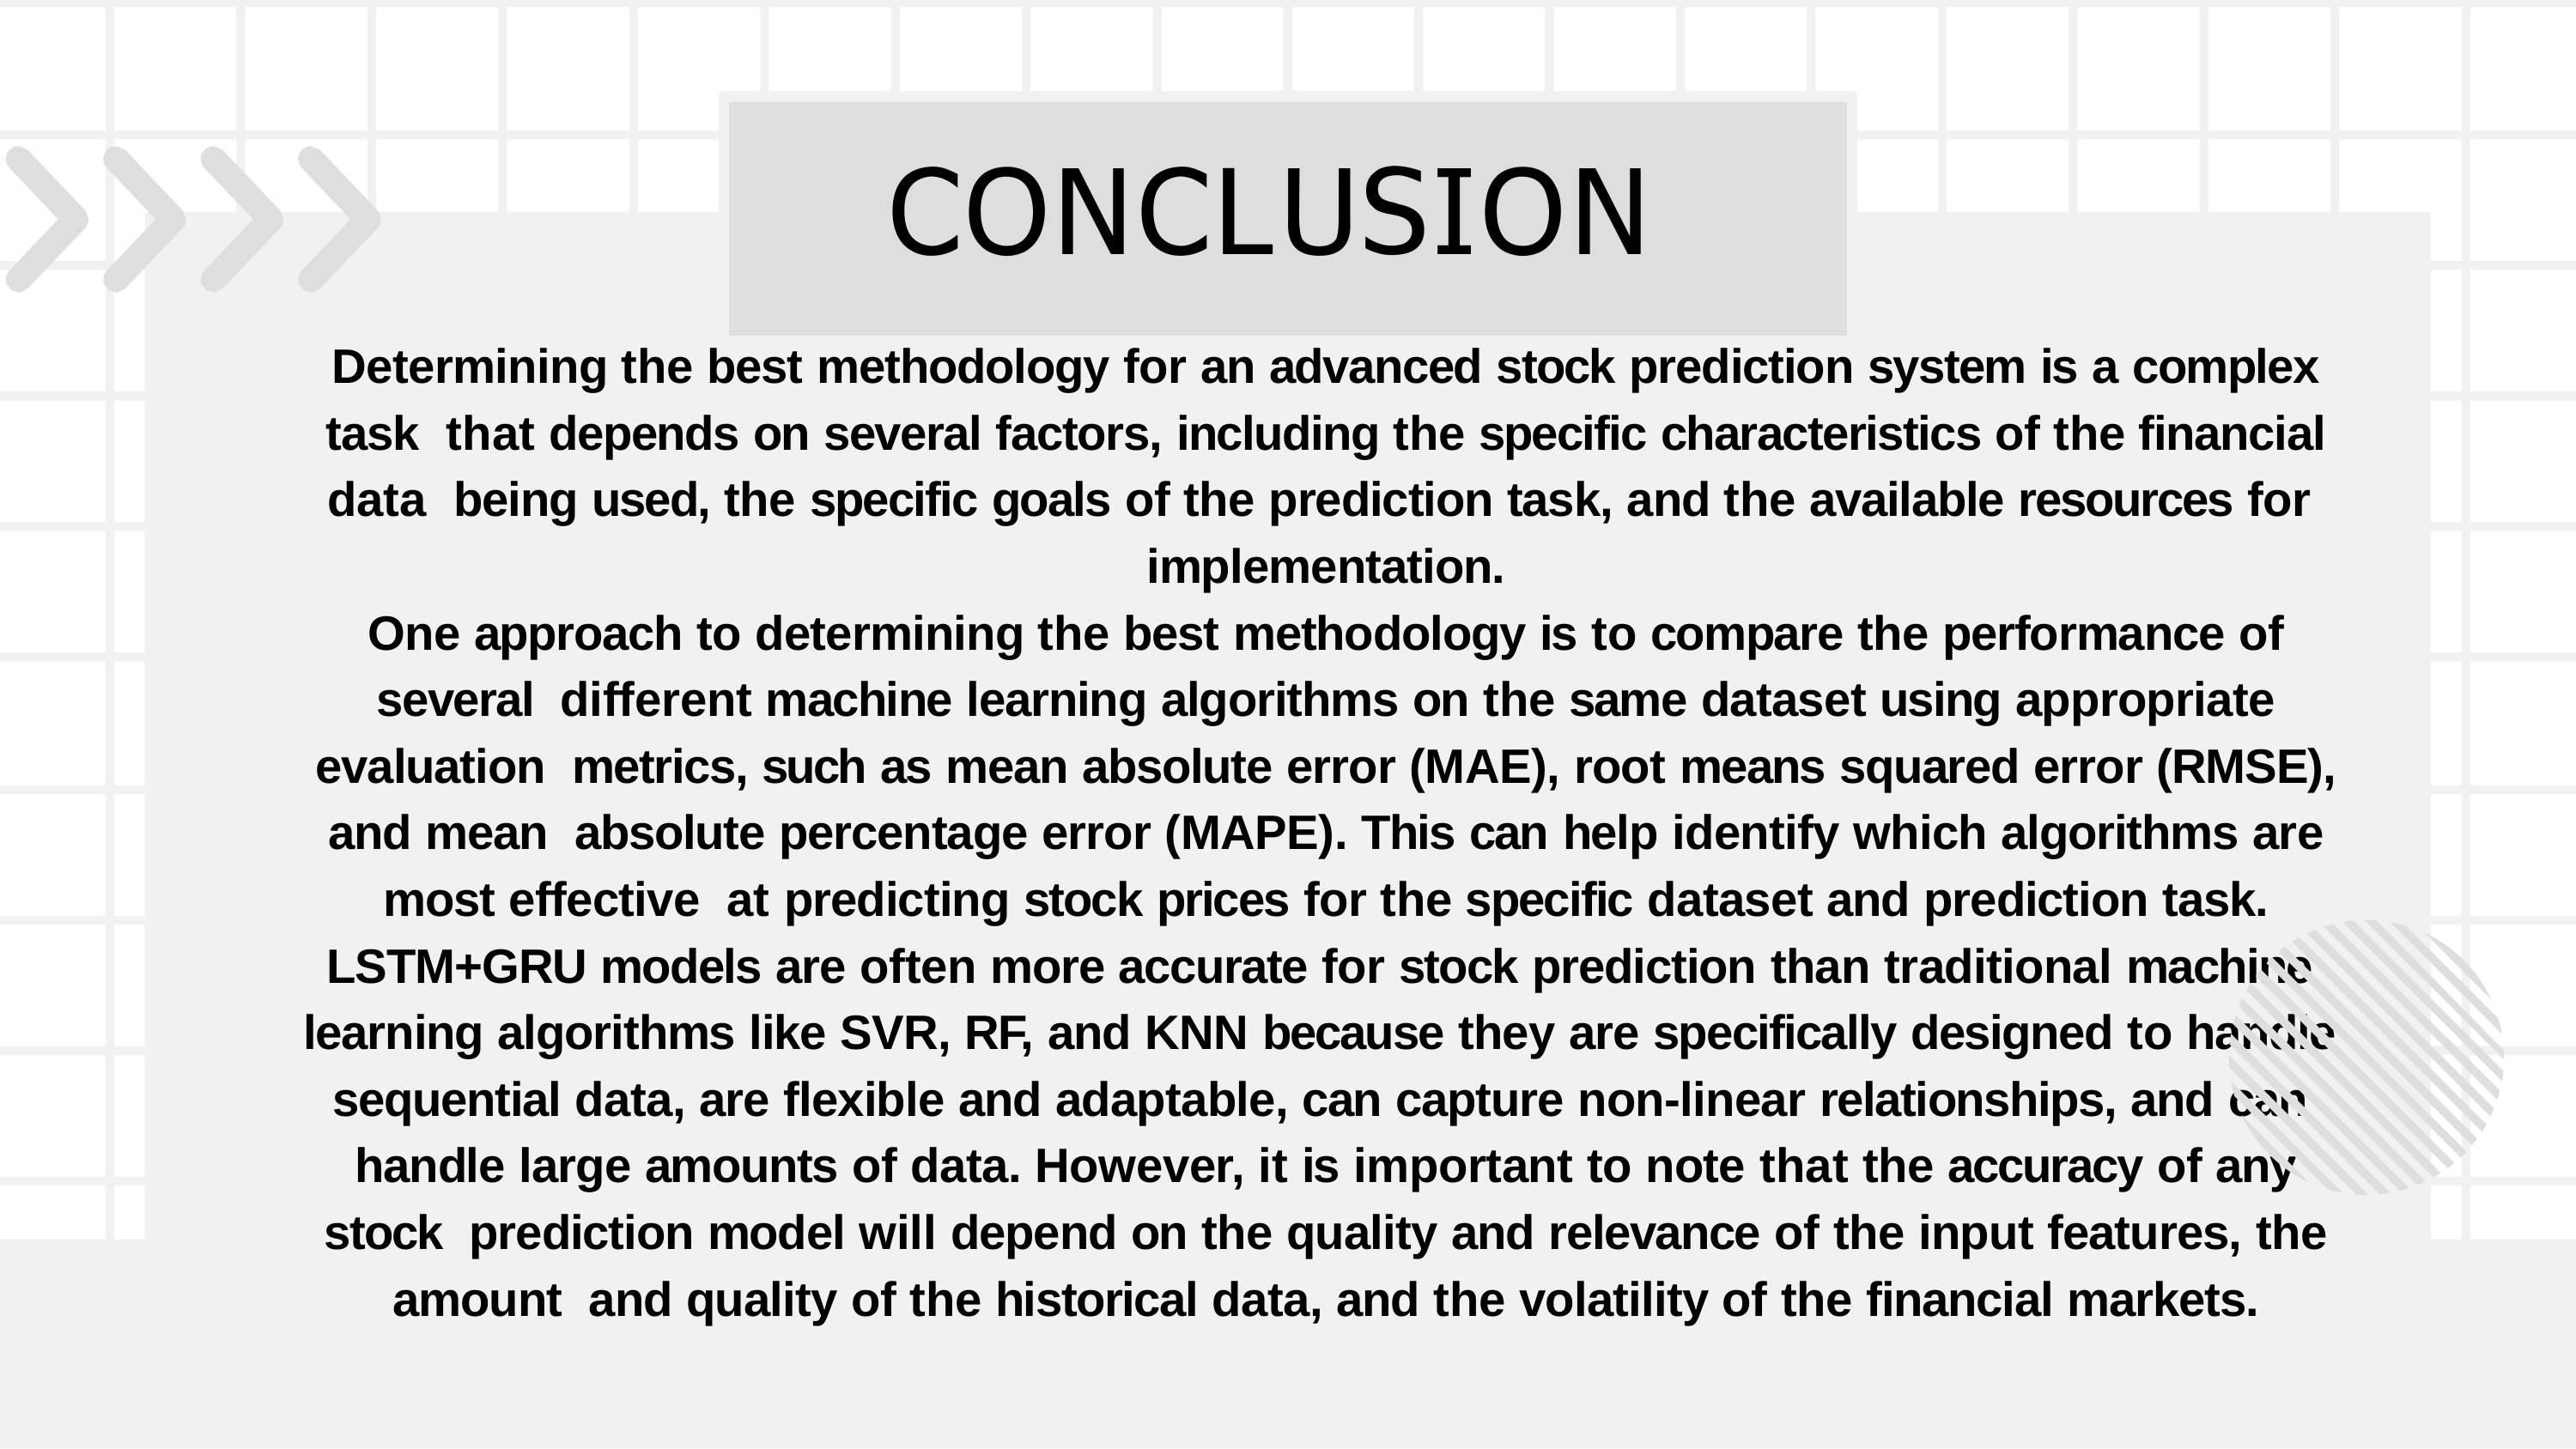

# CONCLUSION

Determining the best methodology for an advanced stock prediction system is a complex task  that depends on several factors, including the specific characteristics of the financial data  being used, the specific goals of the prediction task, and the available resources for  implementation.
One approach to determining the best methodology is to compare the performance of several  different machine learning algorithms on the same dataset using appropriate evaluation  metrics, such as mean absolute error (MAE), root means squared error (RMSE), and mean  absolute percentage error (MAPE). This can help identify which algorithms are most effective  at predicting stock prices for the specific dataset and prediction task.
LSTM+GRU models are often more accurate for stock prediction than traditional machine  learning algorithms like SVR, RF, and KNN because they are specifically designed to handle  sequential data, are flexible and adaptable, can capture non-linear relationships, and can  handle large amounts of data. However, it is important to note that the accuracy of any stock  prediction model will depend on the quality and relevance of the input features, the amount  and quality of the historical data, and the volatility of the financial markets.